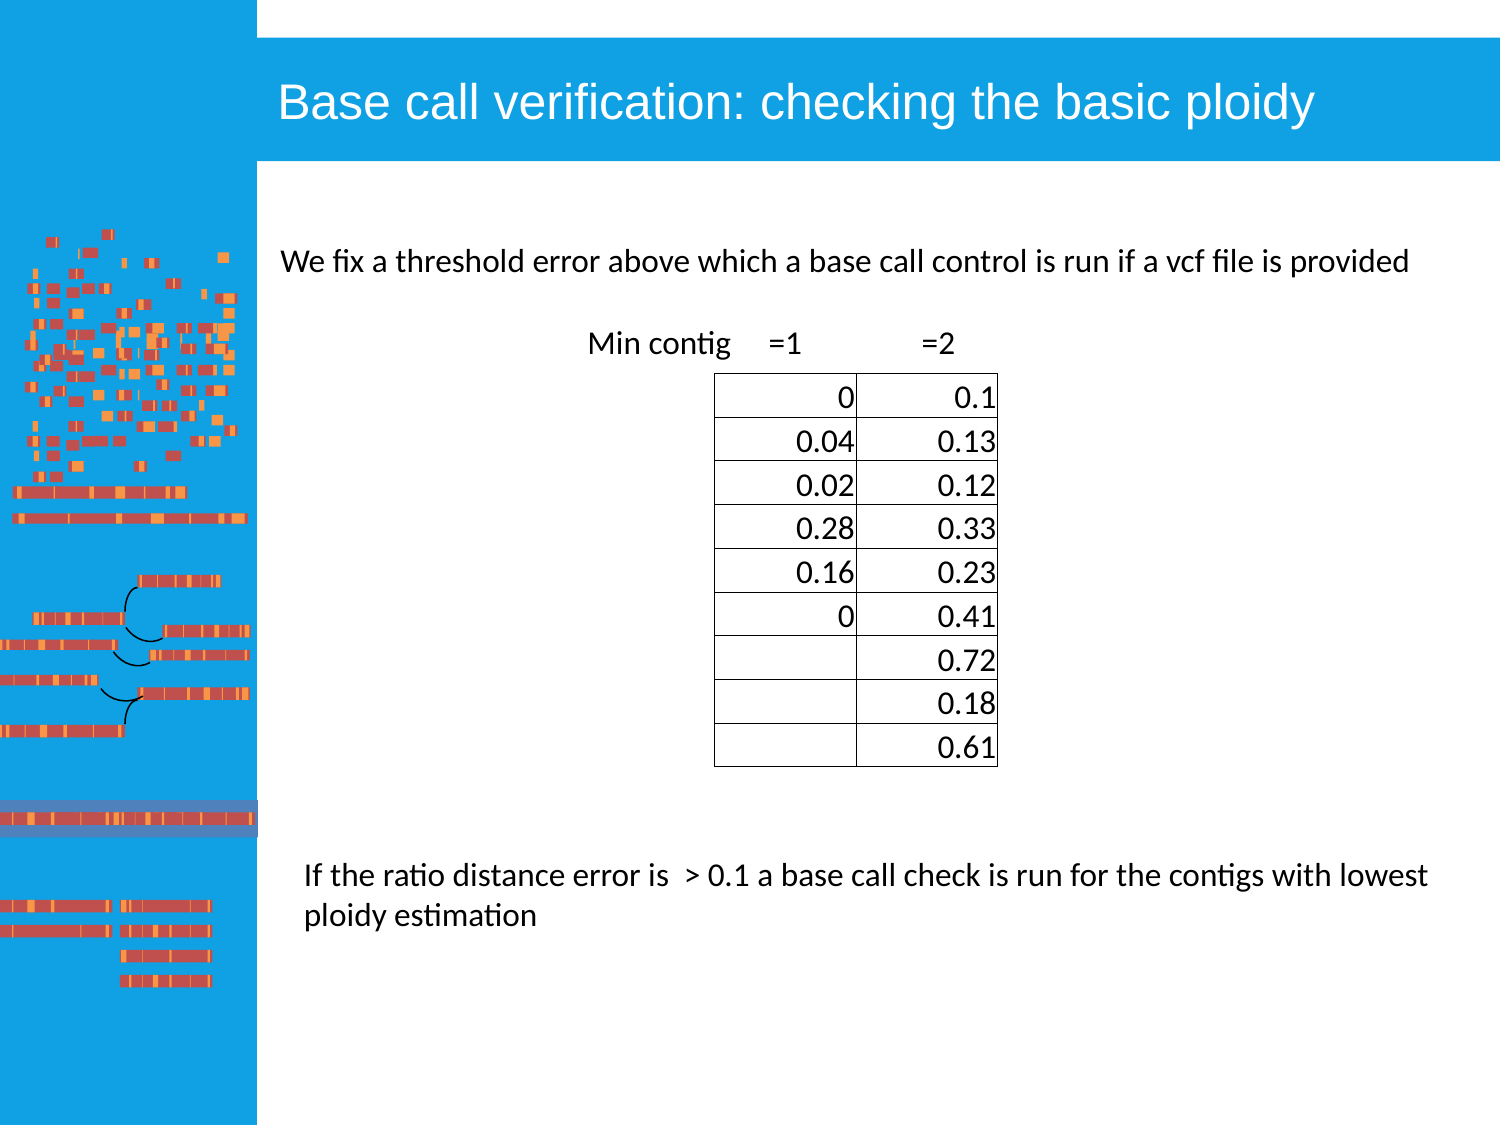

Base call verification: checking the basic ploidy

We fix a threshold error above which a base call control is run if a vcf file is provided
Min contig     =1                =2
| 0 | 0.1 |
| --- | --- |
| 0.04 | 0.13 |
| 0.02 | 0.12 |
| 0.28 | 0.33 |
| 0.16 | 0.23 |
| 0 | 0.41 |
|  | 0.72 |
|  | 0.18 |
|  | 0.61 |
If the ratio distance error is  > 0.1 a base call check is run for the contigs with lowest ploidy estimation
Name
Function